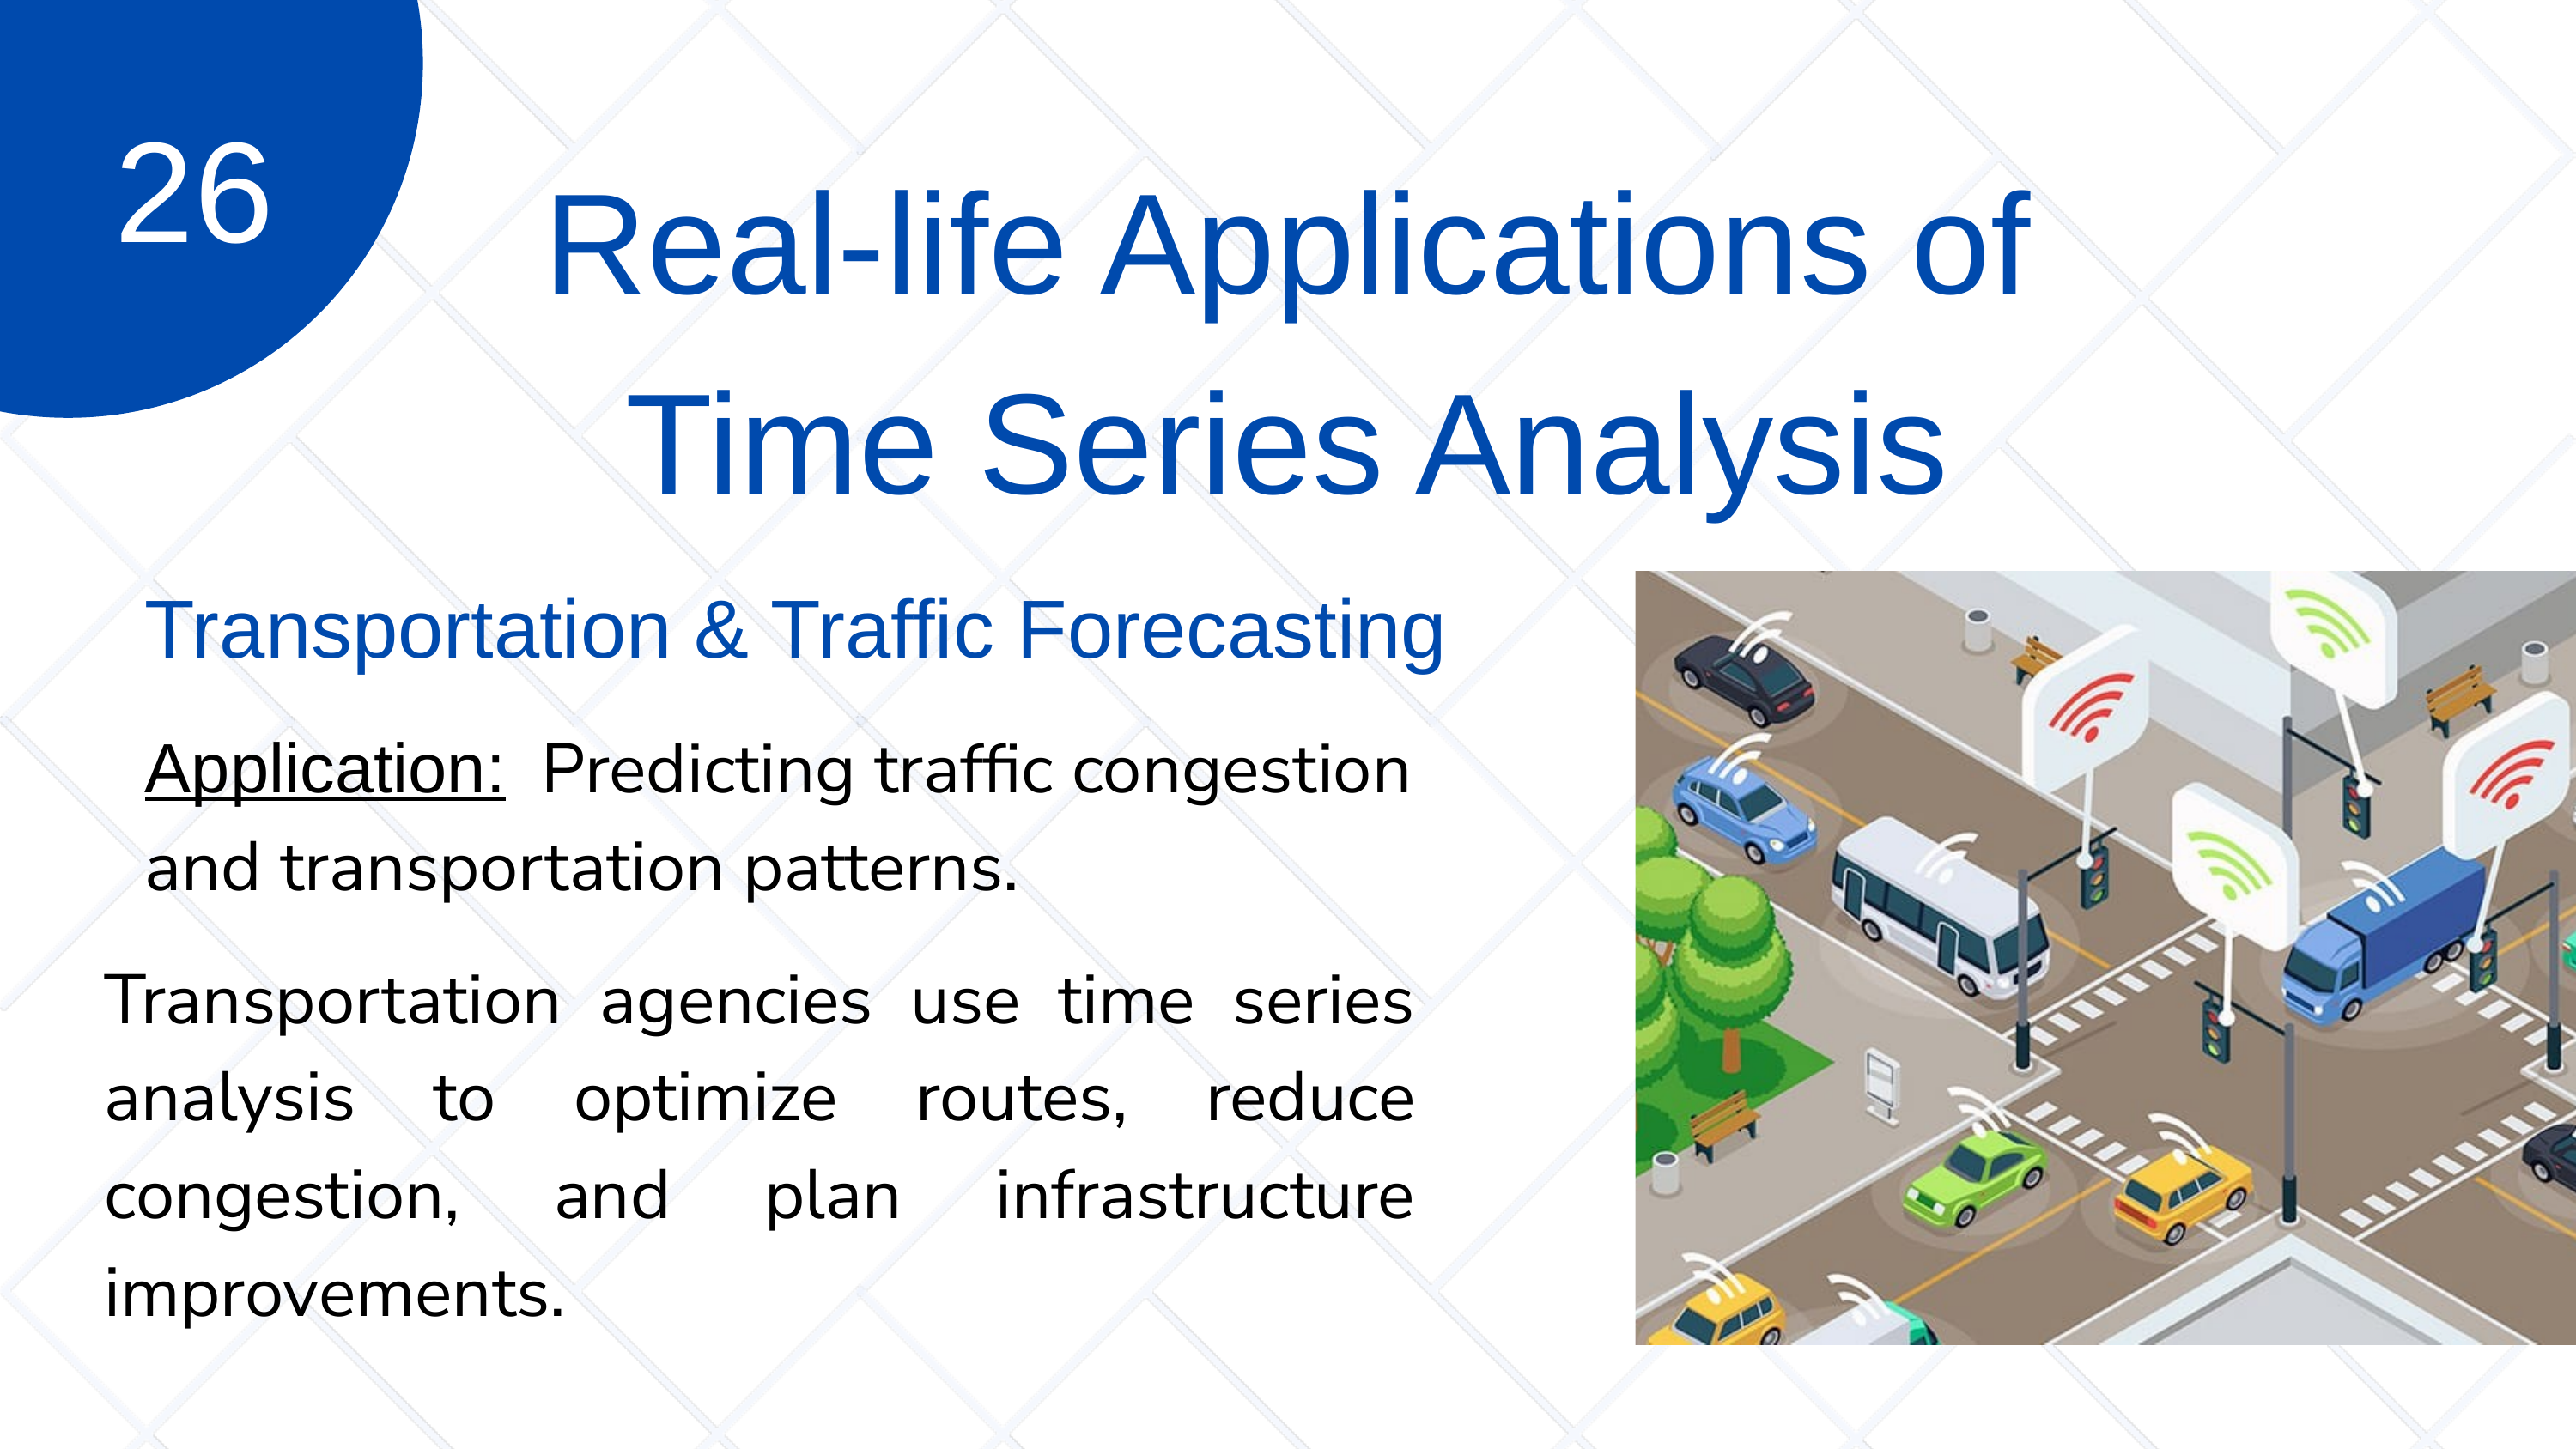

26
Real-life Applications of Time Series Analysis
Transportation & Traffic Forecasting

Application:  Predicting traffic congestion and transportation patterns.
Transportation agencies use time series analysis to optimize routes, reduce congestion, and plan infrastructure improvements.